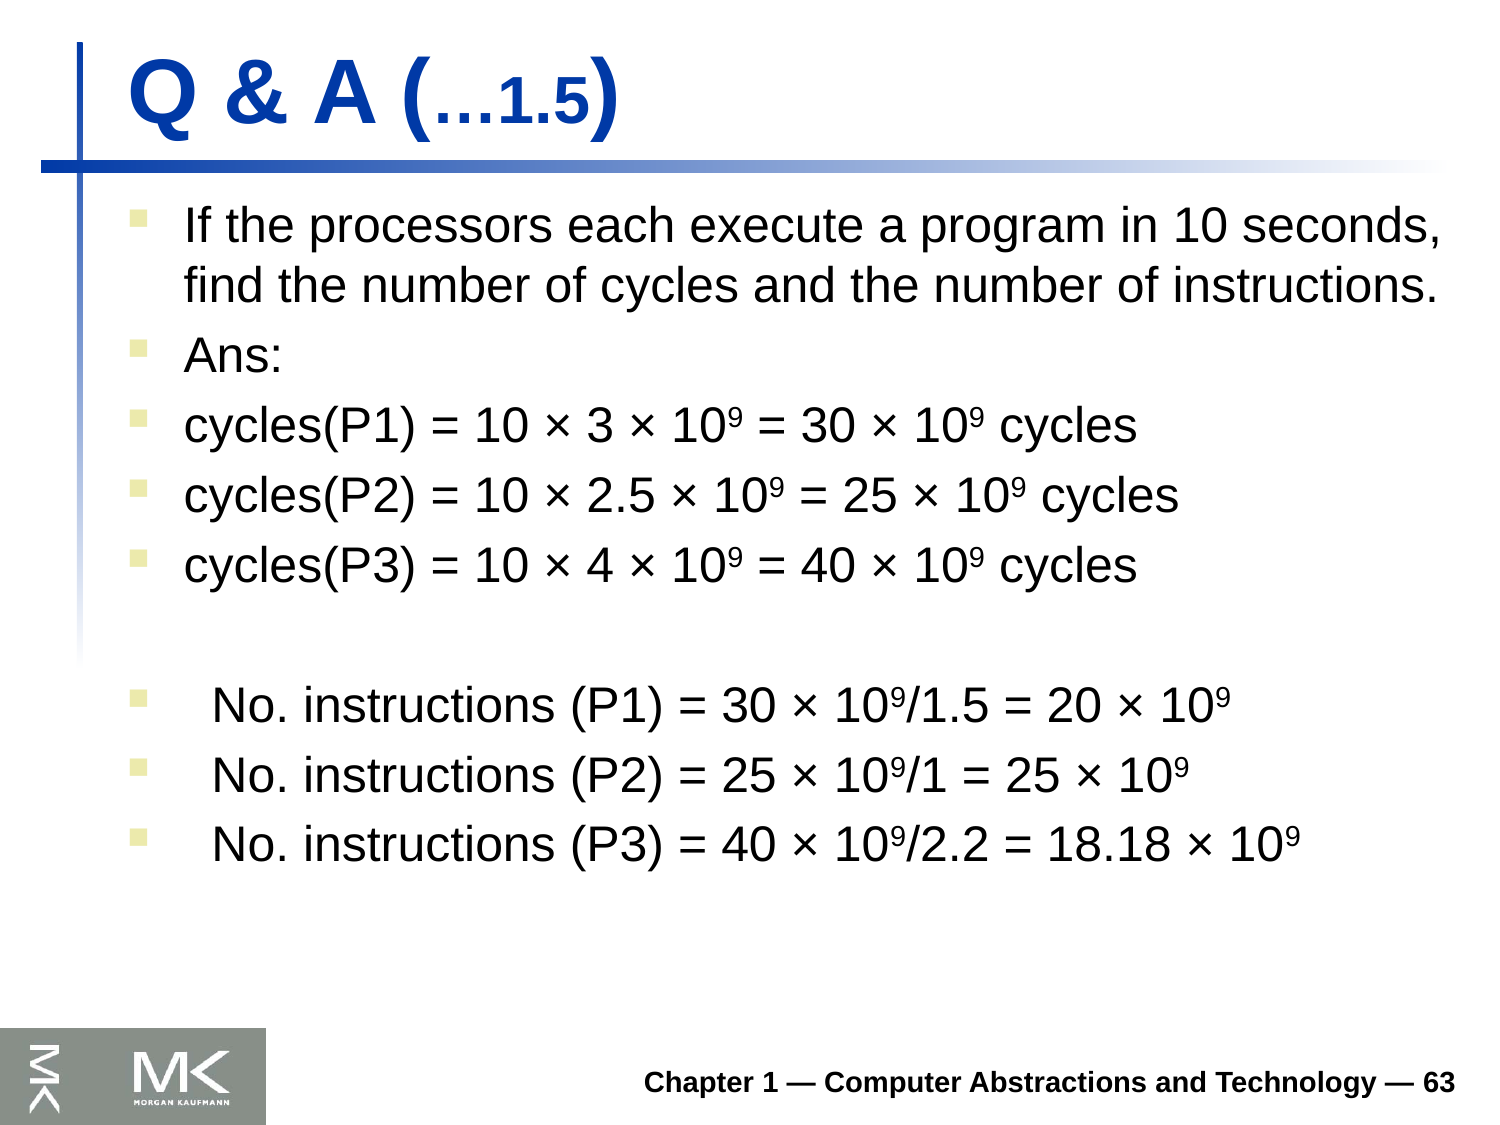

# Q & A (…1.5)
If the processors each execute a program in 10 seconds, find the number of cycles and the number of instructions.
Ans:
cycles(P1) = 10 × 3 × 109 = 30 × 109 cycles
cycles(P2) = 10 × 2.5 × 109 = 25 × 109 cycles
cycles(P3) = 10 × 4 × 109 = 40 × 109 cycles

  No. instructions (P1) = 30 × 109/1.5 = 20 × 109
  No. instructions (P2) = 25 × 109/1 = 25 × 109
  No. instructions (P3) = 40 × 109/2.2 = 18.18 × 109

Chapter 1 — Computer Abstractions and Technology — 63